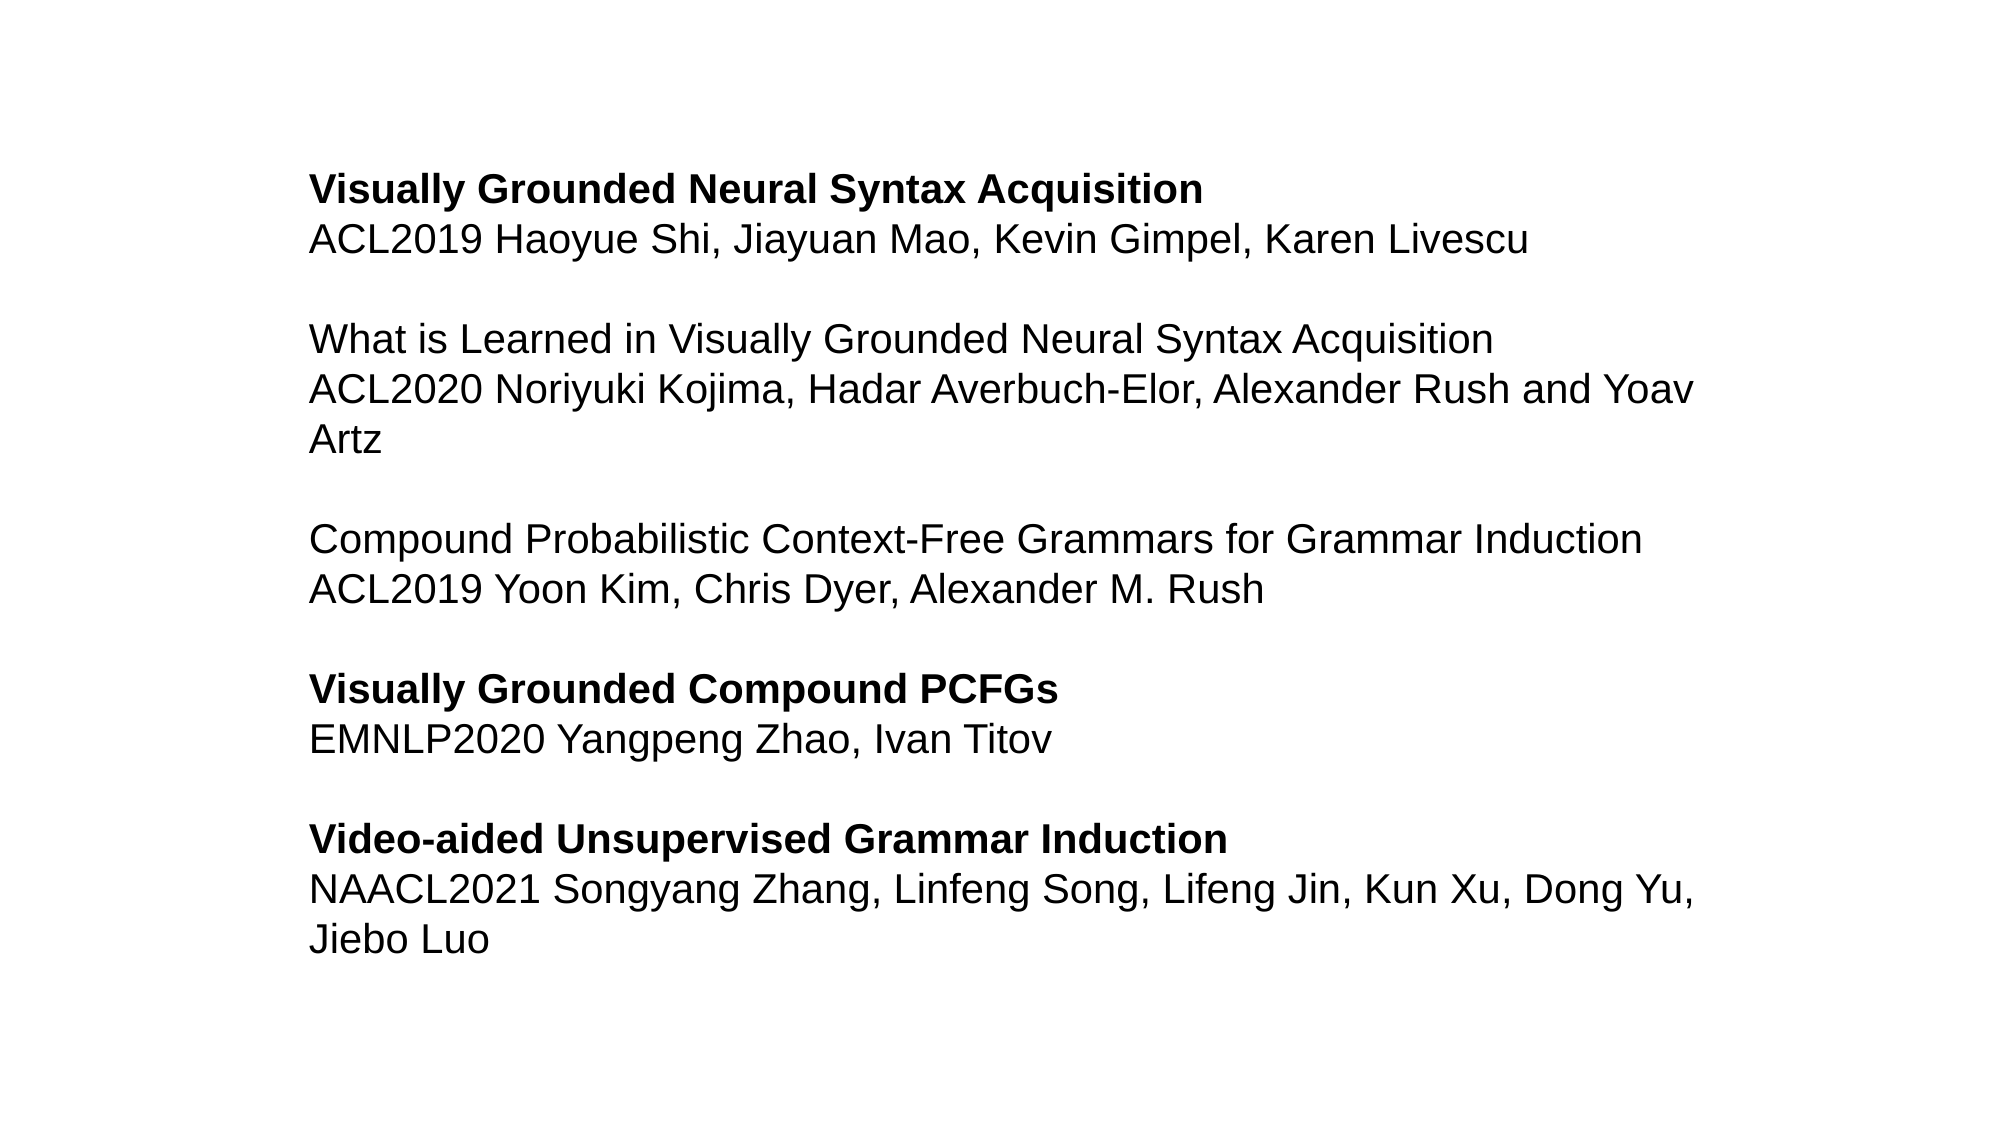

Visually Grounded Neural Syntax Acquisition
ACL2019 Haoyue Shi, Jiayuan Mao, Kevin Gimpel, Karen Livescu

What is Learned in Visually Grounded Neural Syntax Acquisition
ACL2020 Noriyuki Kojima, Hadar Averbuch-Elor, Alexander Rush and Yoav Artz

Compound Probabilistic Context-Free Grammars for Grammar Induction
ACL2019 Yoon Kim, Chris Dyer, Alexander M. Rush

Visually Grounded Compound PCFGs
EMNLP2020 Yangpeng Zhao, Ivan Titov

Video-aided Unsupervised Grammar Induction
NAACL2021 Songyang Zhang, Linfeng Song, Lifeng Jin, Kun Xu, Dong Yu, Jiebo Luo